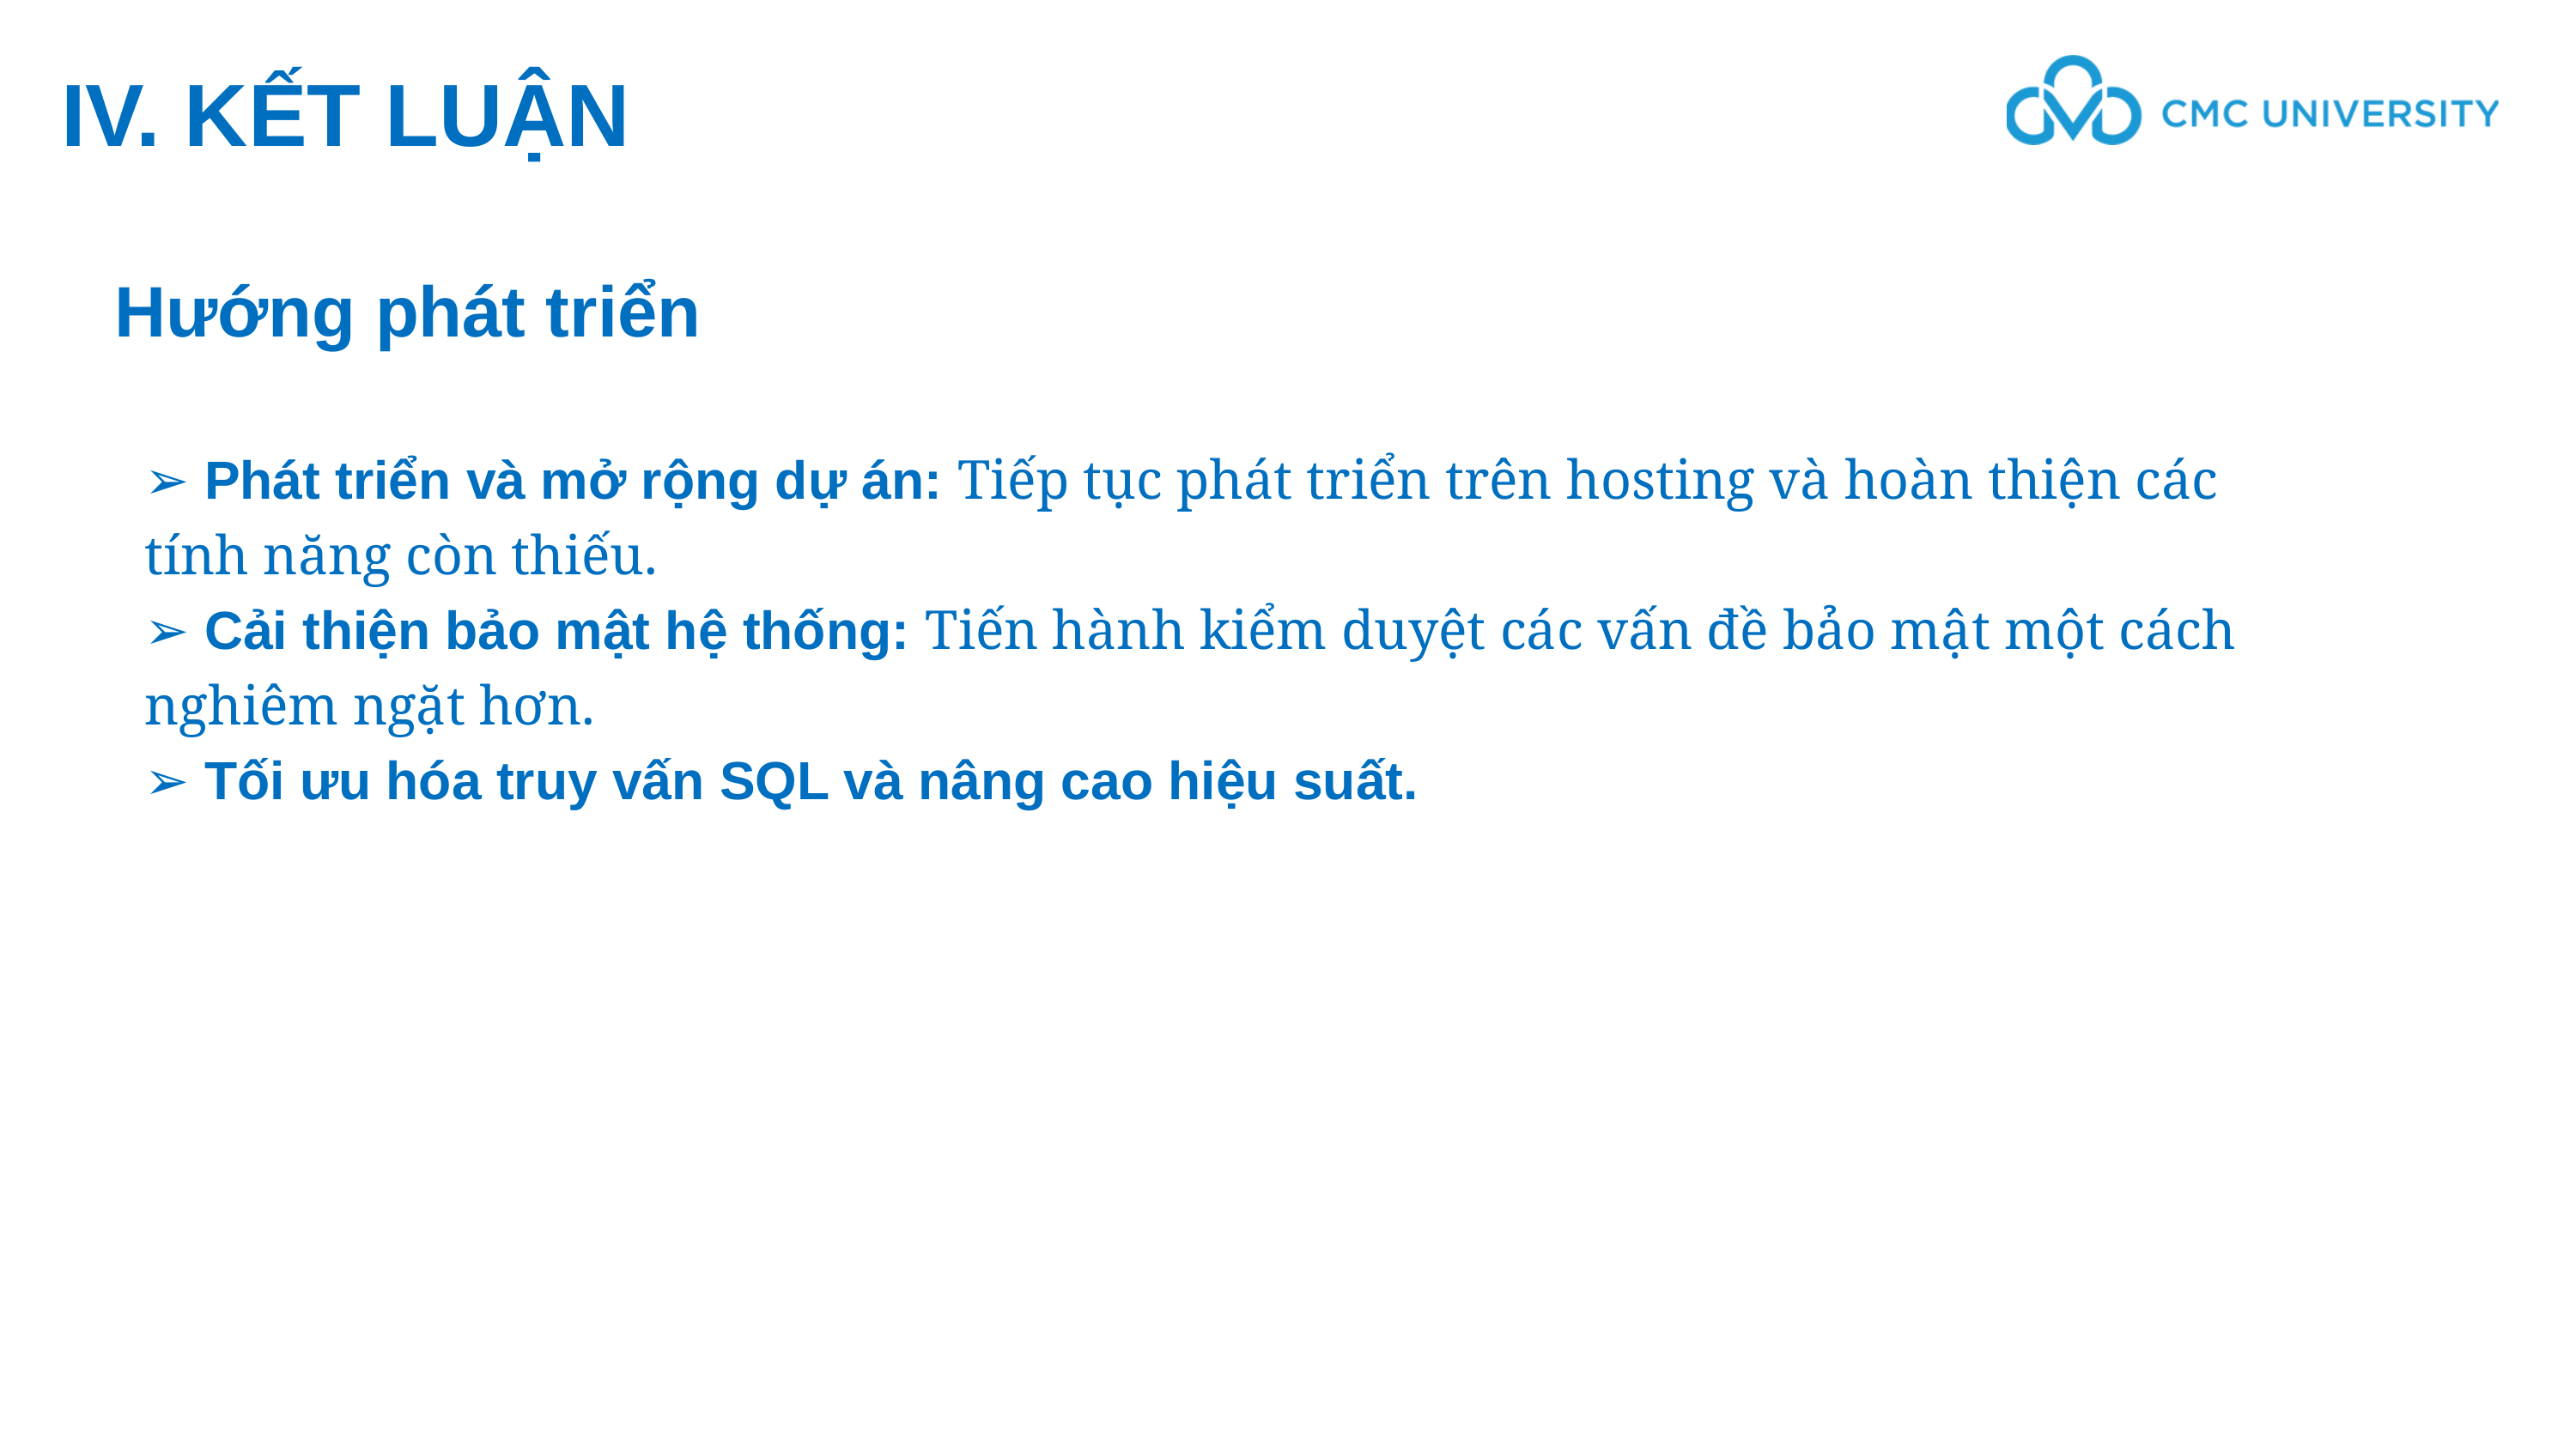

IV. KẾT LUẬN
Hướng phát triển
➢ Phát triển và mở rộng dự án: Tiếp tục phát triển trên hosting và hoàn thiện các tính năng còn thiếu.
➢ Cải thiện bảo mật hệ thống: Tiến hành kiểm duyệt các vấn đề bảo mật một cách nghiêm ngặt hơn.
➢ Tối ưu hóa truy vấn SQL và nâng cao hiệu suất.